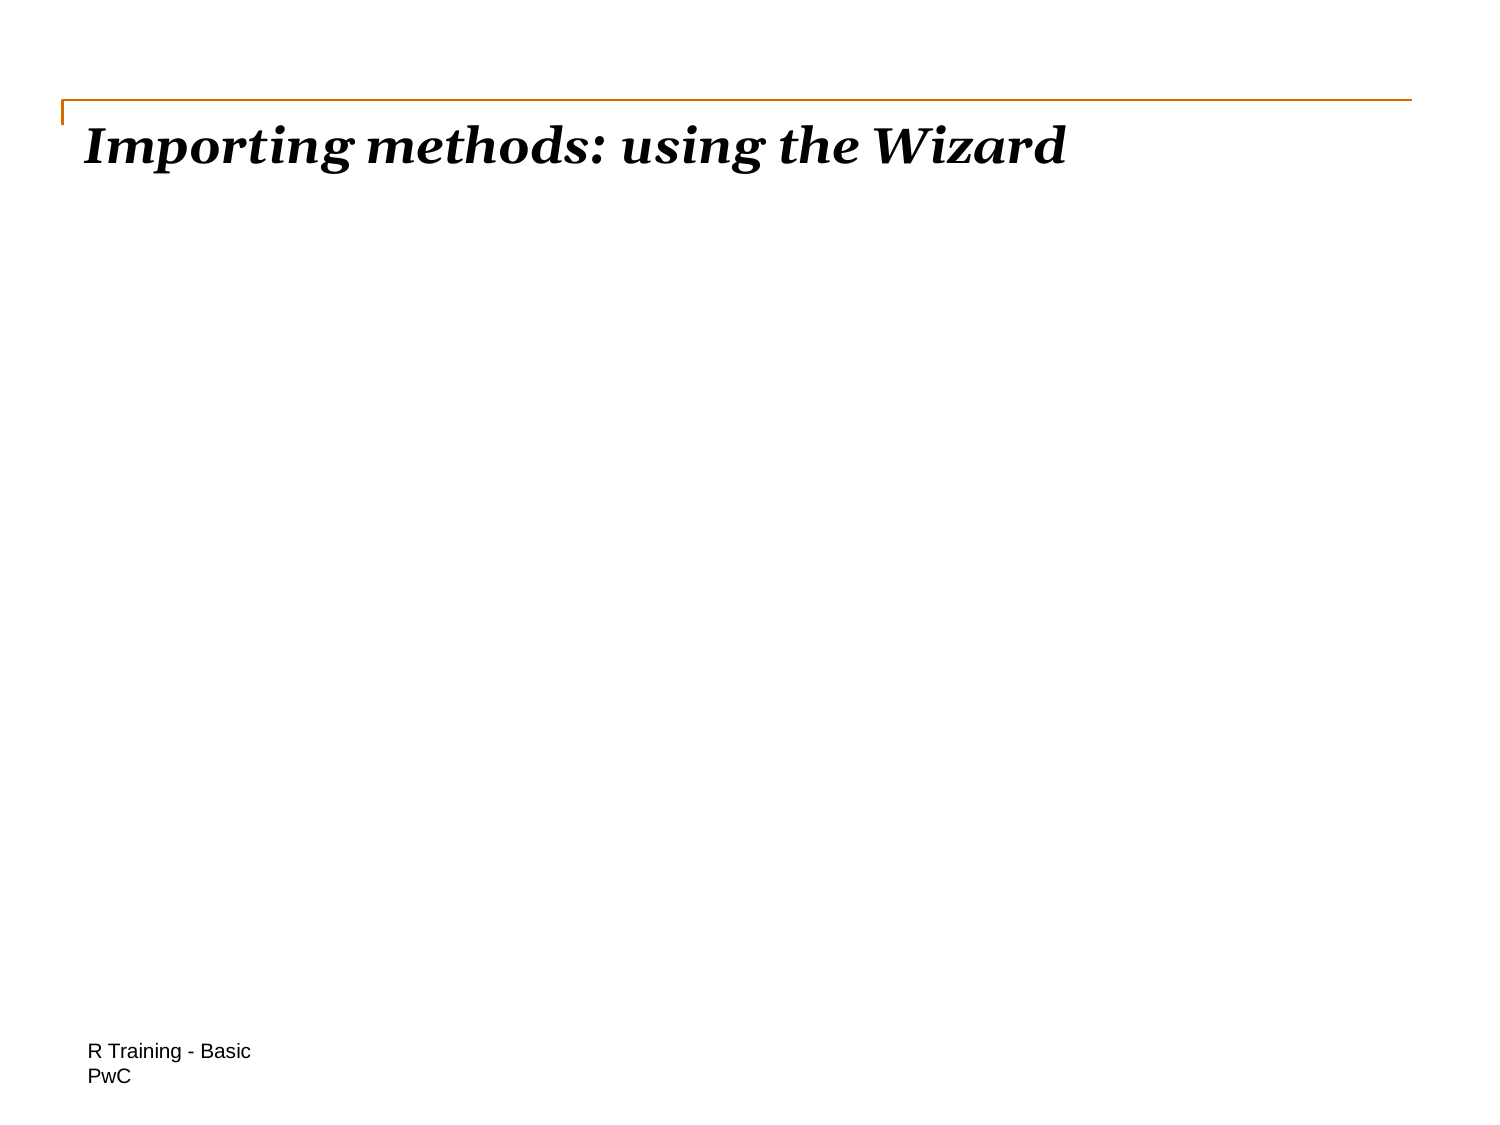

# Importing methods: using the Wizard
R Training - Basic